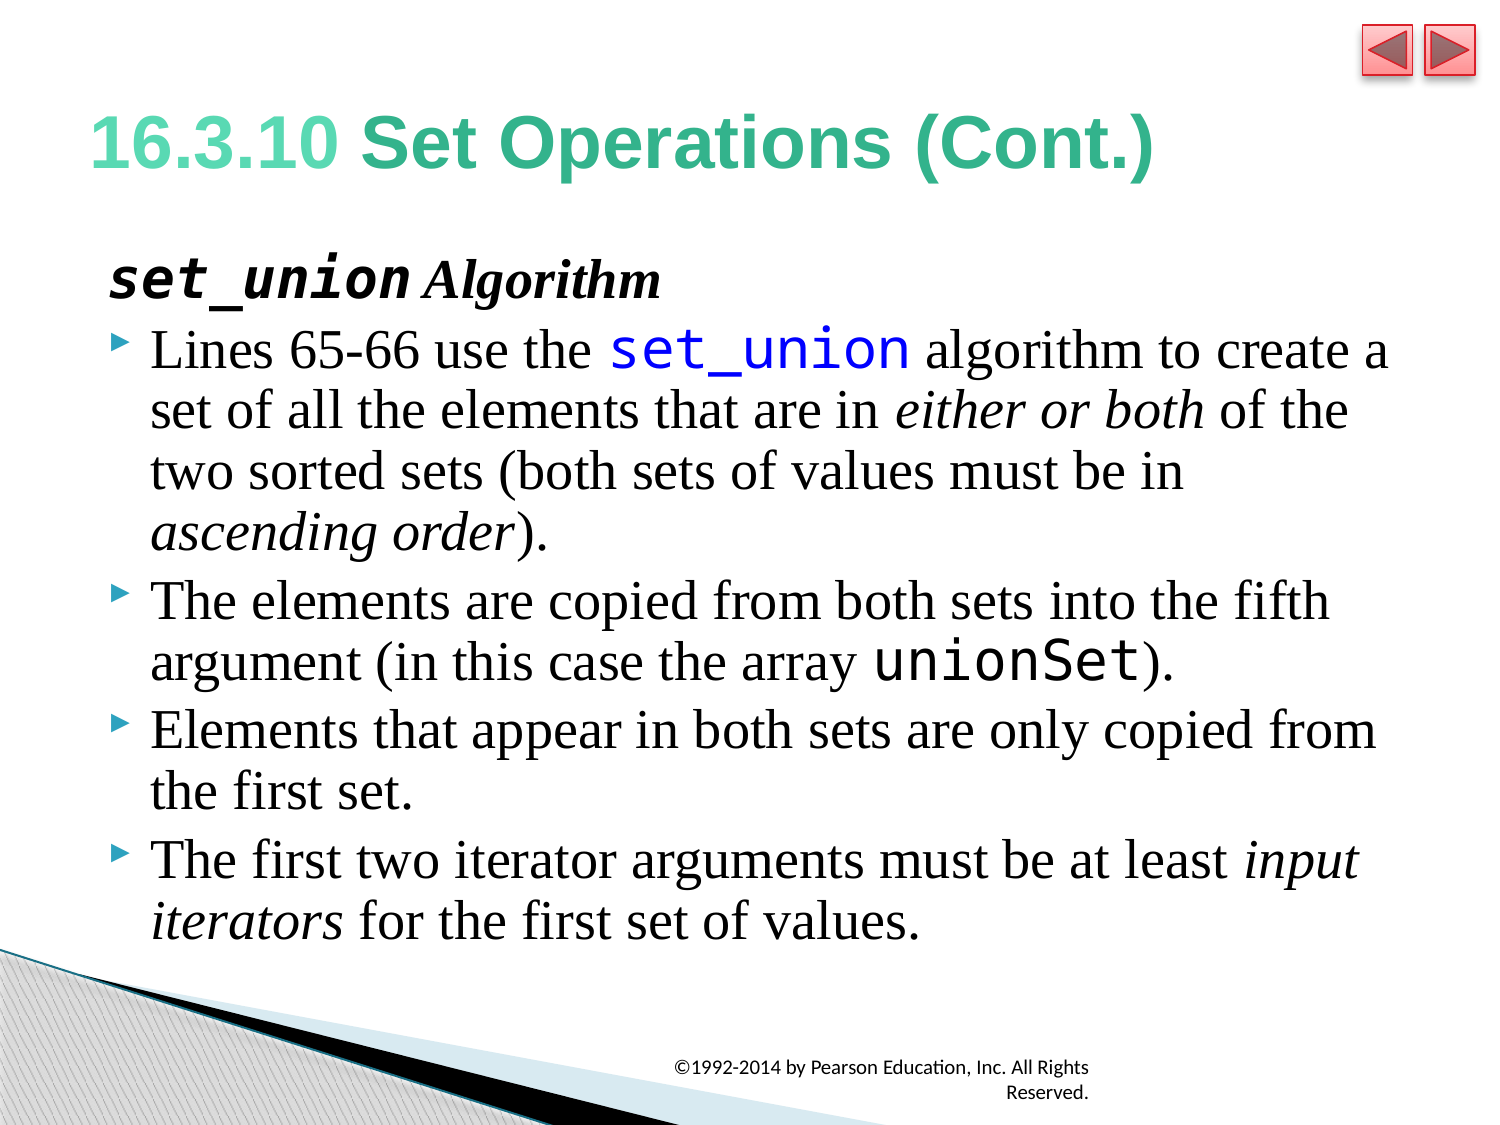

# 16.3.10 Set Operations (Cont.)
set_union Algorithm
Lines 65-66 use the set_union algorithm to create a set of all the elements that are in either or both of the two sorted sets (both sets of values must be in ascending order).
The elements are copied from both sets into the fifth argument (in this case the array unionSet).
Elements that appear in both sets are only copied from the first set.
The first two iterator arguments must be at least input iterators for the first set of values.
©1992-2014 by Pearson Education, Inc. All Rights Reserved.